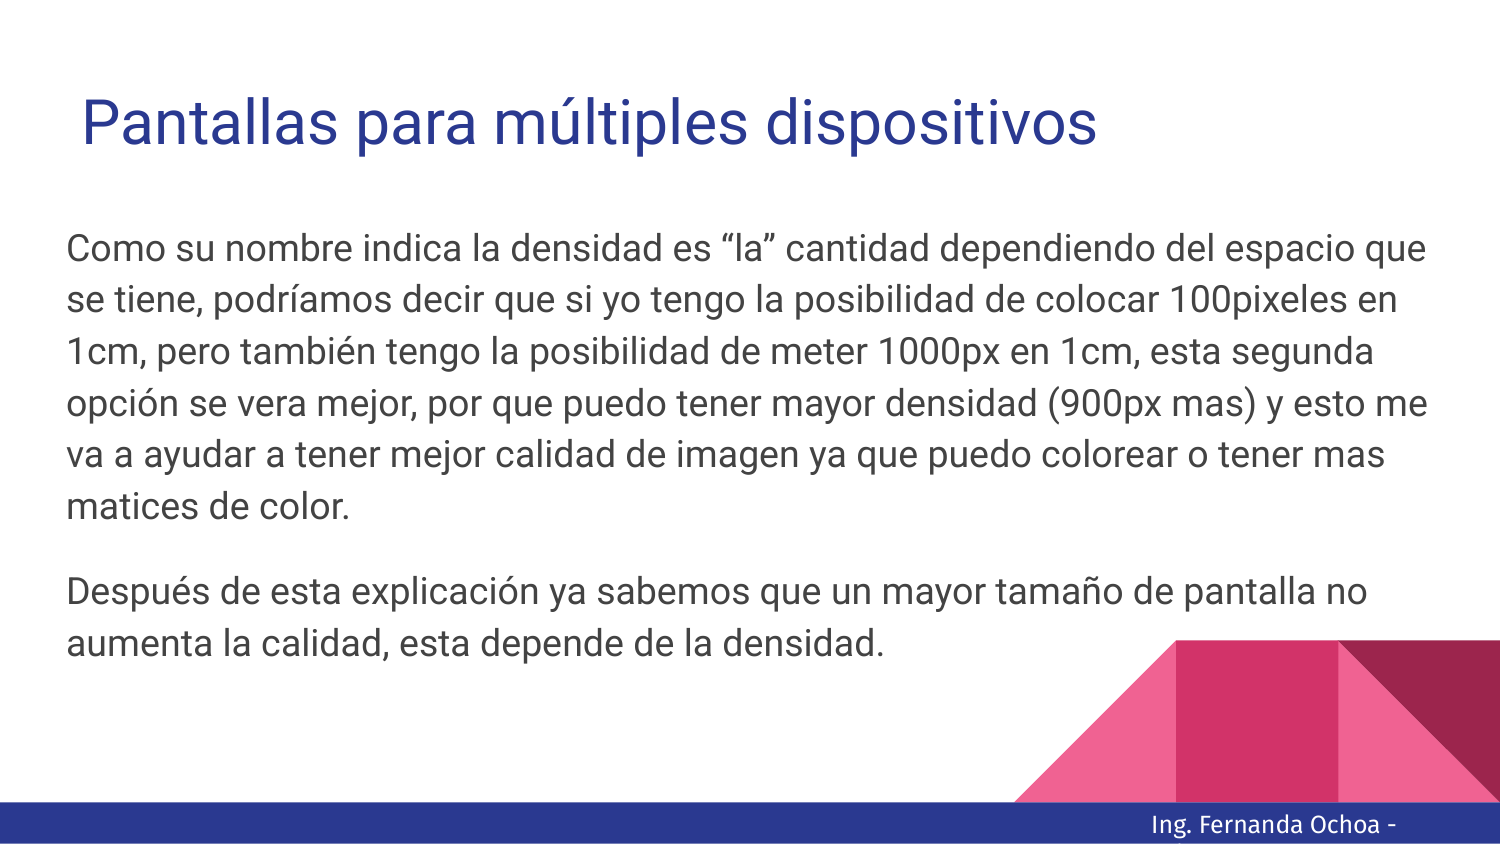

# Pantallas para múltiples dispositivos
Como su nombre indica la densidad es “la” cantidad dependiendo del espacio que se tiene, podríamos decir que si yo tengo la posibilidad de colocar 100pixeles en 1cm, pero también tengo la posibilidad de meter 1000px en 1cm, esta segunda opción se vera mejor, por que puedo tener mayor densidad (900px mas) y esto me va a ayudar a tener mejor calidad de imagen ya que puedo colorear o tener mas matices de color.
Después de esta explicación ya sabemos que un mayor tamaño de pantalla no aumenta la calidad, esta depende de la densidad.
Ing. Fernanda Ochoa - @imonsh